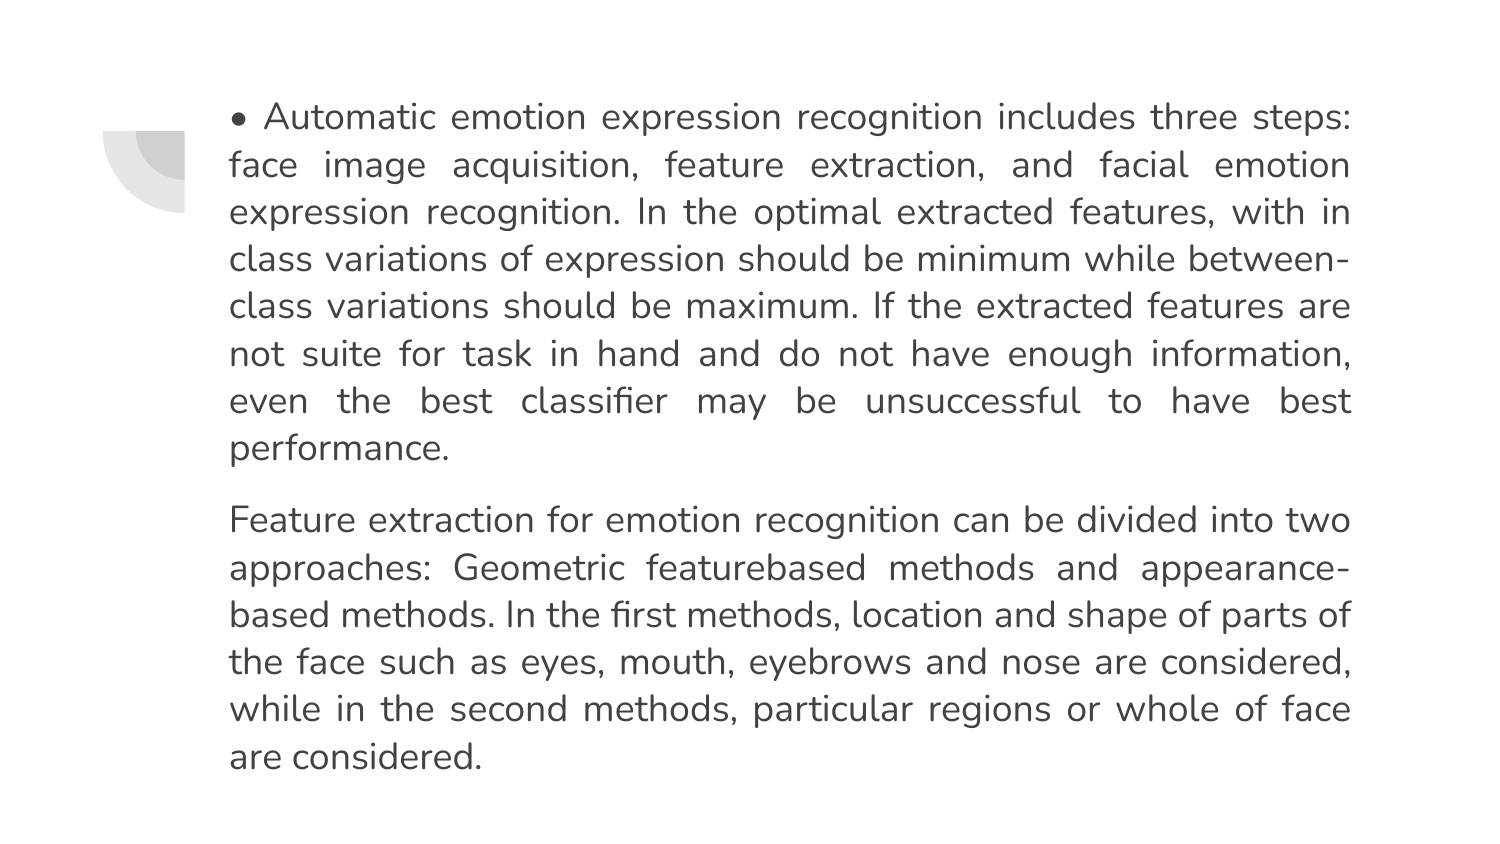

• Automatic emotion expression recognition includes three steps: face image acquisition, feature extraction, and facial emotion expression recognition. In the optimal extracted features, with in class variations of expression should be minimum while between-class variations should be maximum. If the extracted features are not suite for task in hand and do not have enough information, even the best classifier may be unsuccessful to have best performance.
Feature extraction for emotion recognition can be divided into two approaches: Geometric featurebased methods and appearance-based methods. In the first methods, location and shape of parts of the face such as eyes, mouth, eyebrows and nose are considered, while in the second methods, particular regions or whole of face are considered.
#